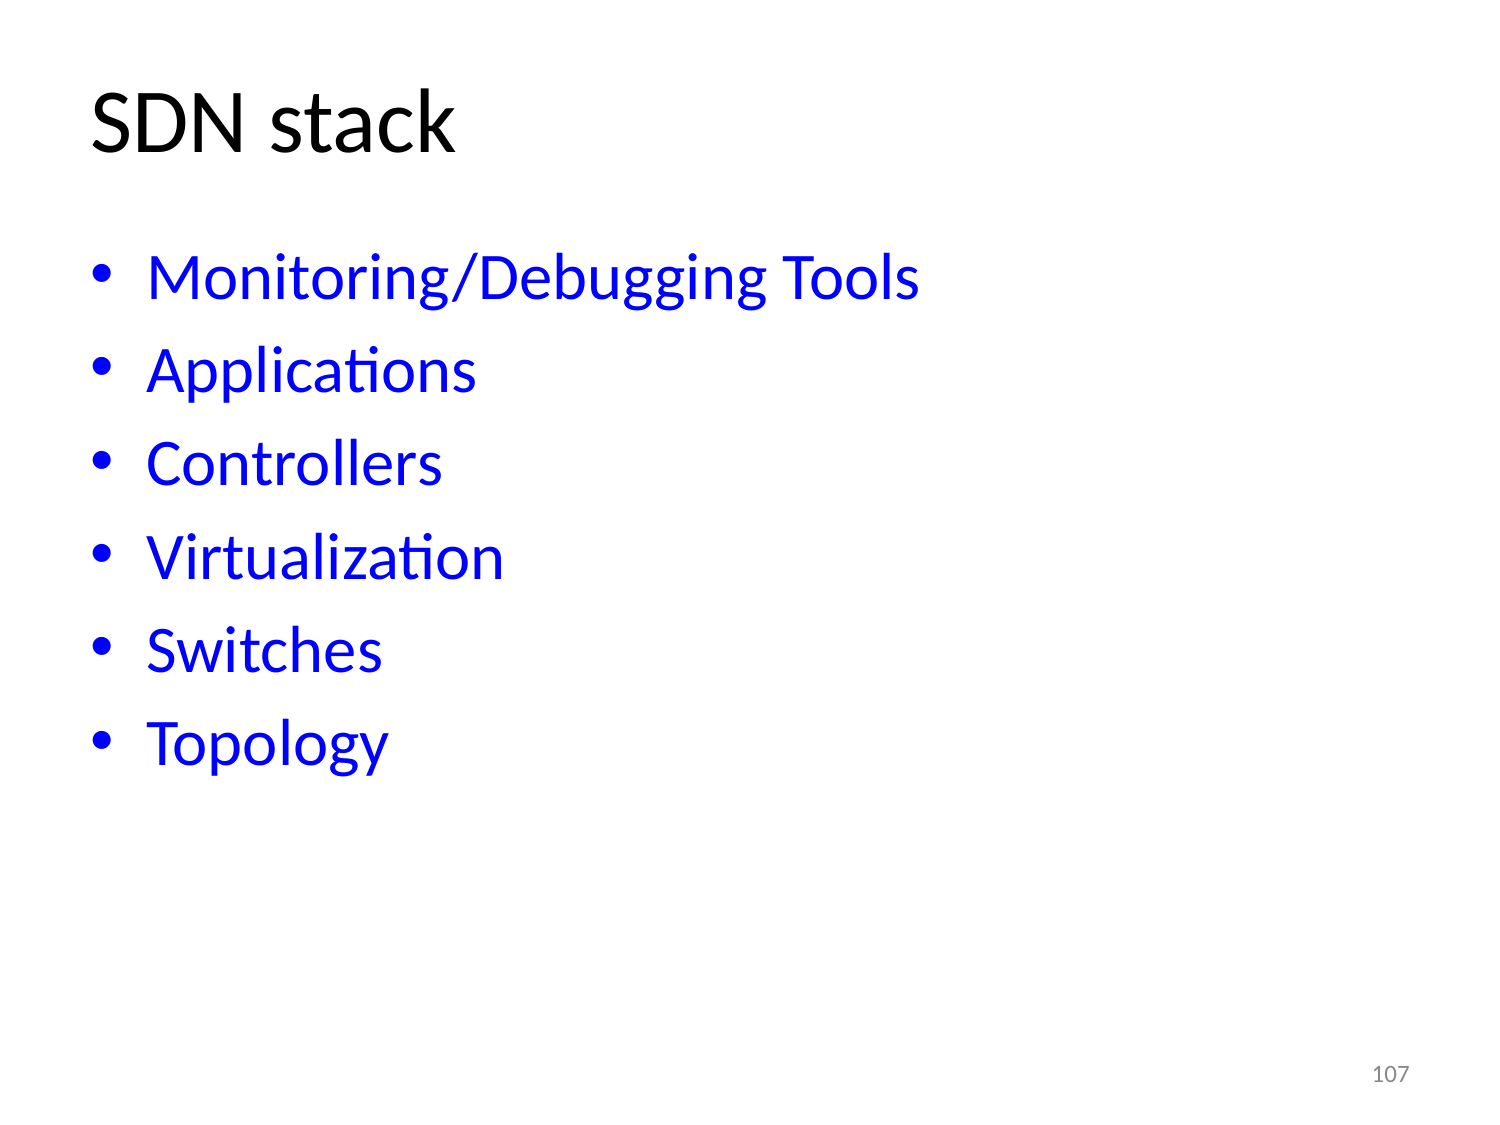

# SDN stack
Monitoring/Debugging Tools
Applications
Controllers
Virtualization
Switches
Topology
107